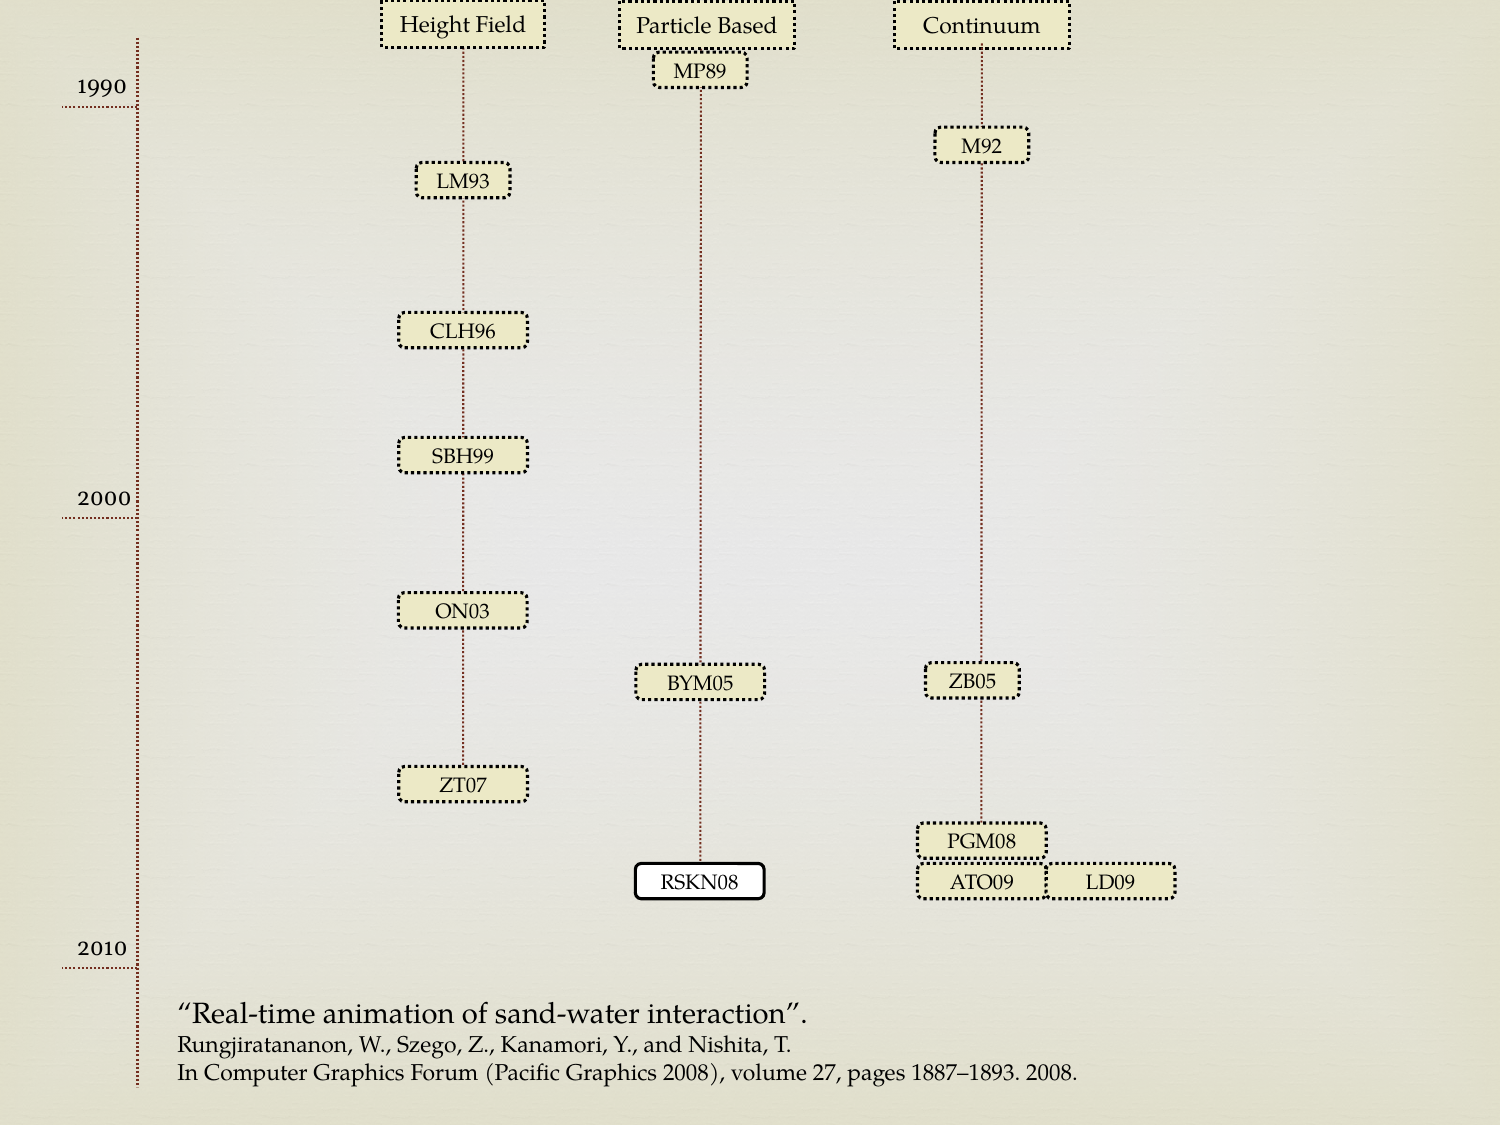

Height Field
Particle Based
Continuum
MP89
1990
M92
LM93
CLH96
SBH99
2000
ON03
ZB05
BYM05
ZT07
PGM08
ATO09
RSKN08
LD09
2010
“Real-time animation of sand-water interaction”.
Rungjiratananon, W., Szego, Z., Kanamori, Y., and Nishita, T.
In Computer Graphics Forum (Pacific Graphics 2008), volume 27, pages 1887–1893. 2008.